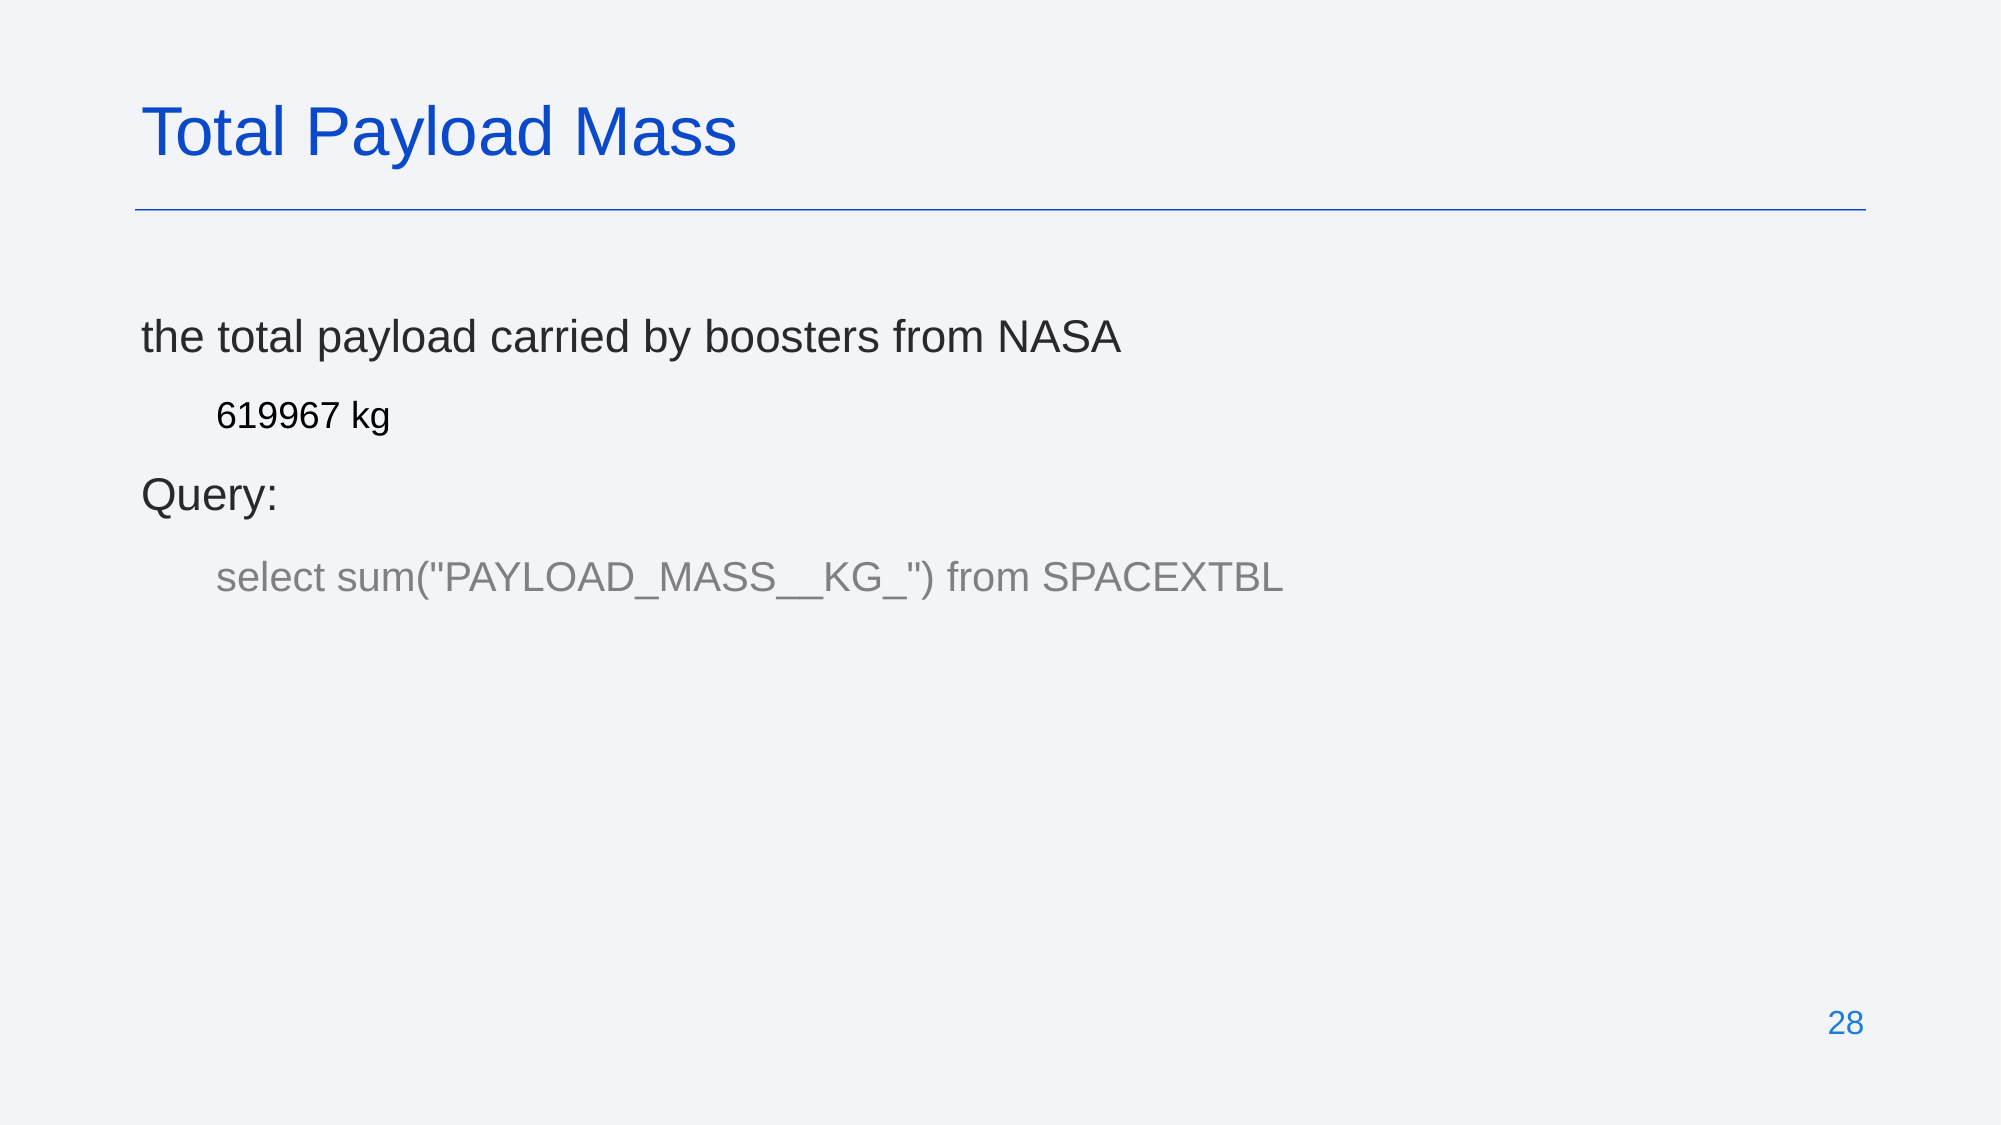

Total Payload Mass
the total payload carried by boosters from NASA
619967 kg
Query:
select sum("PAYLOAD_MASS__KG_") from SPACEXTBL
28